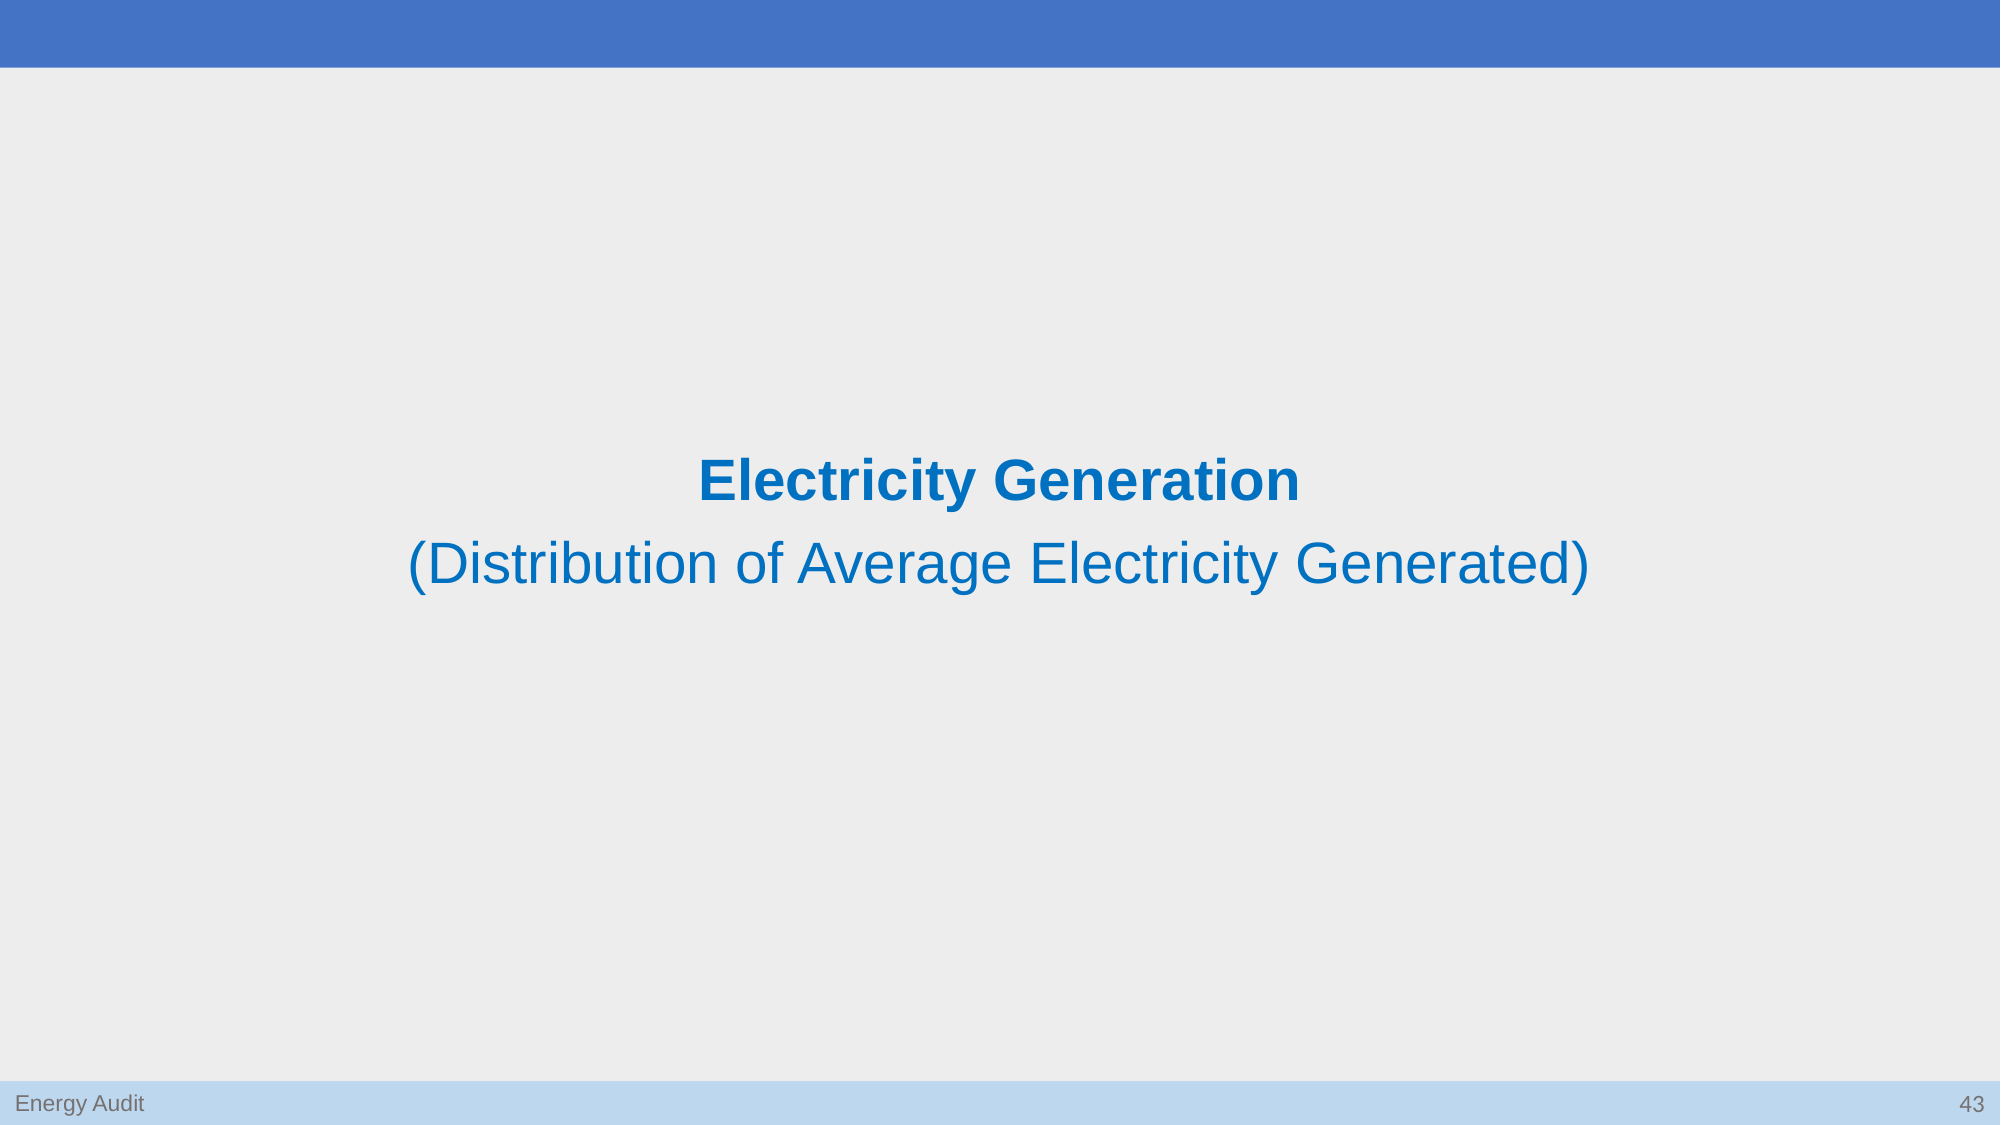

Electricity Generation
(Distribution of Average Electricity Generated)
43
Energy Audit